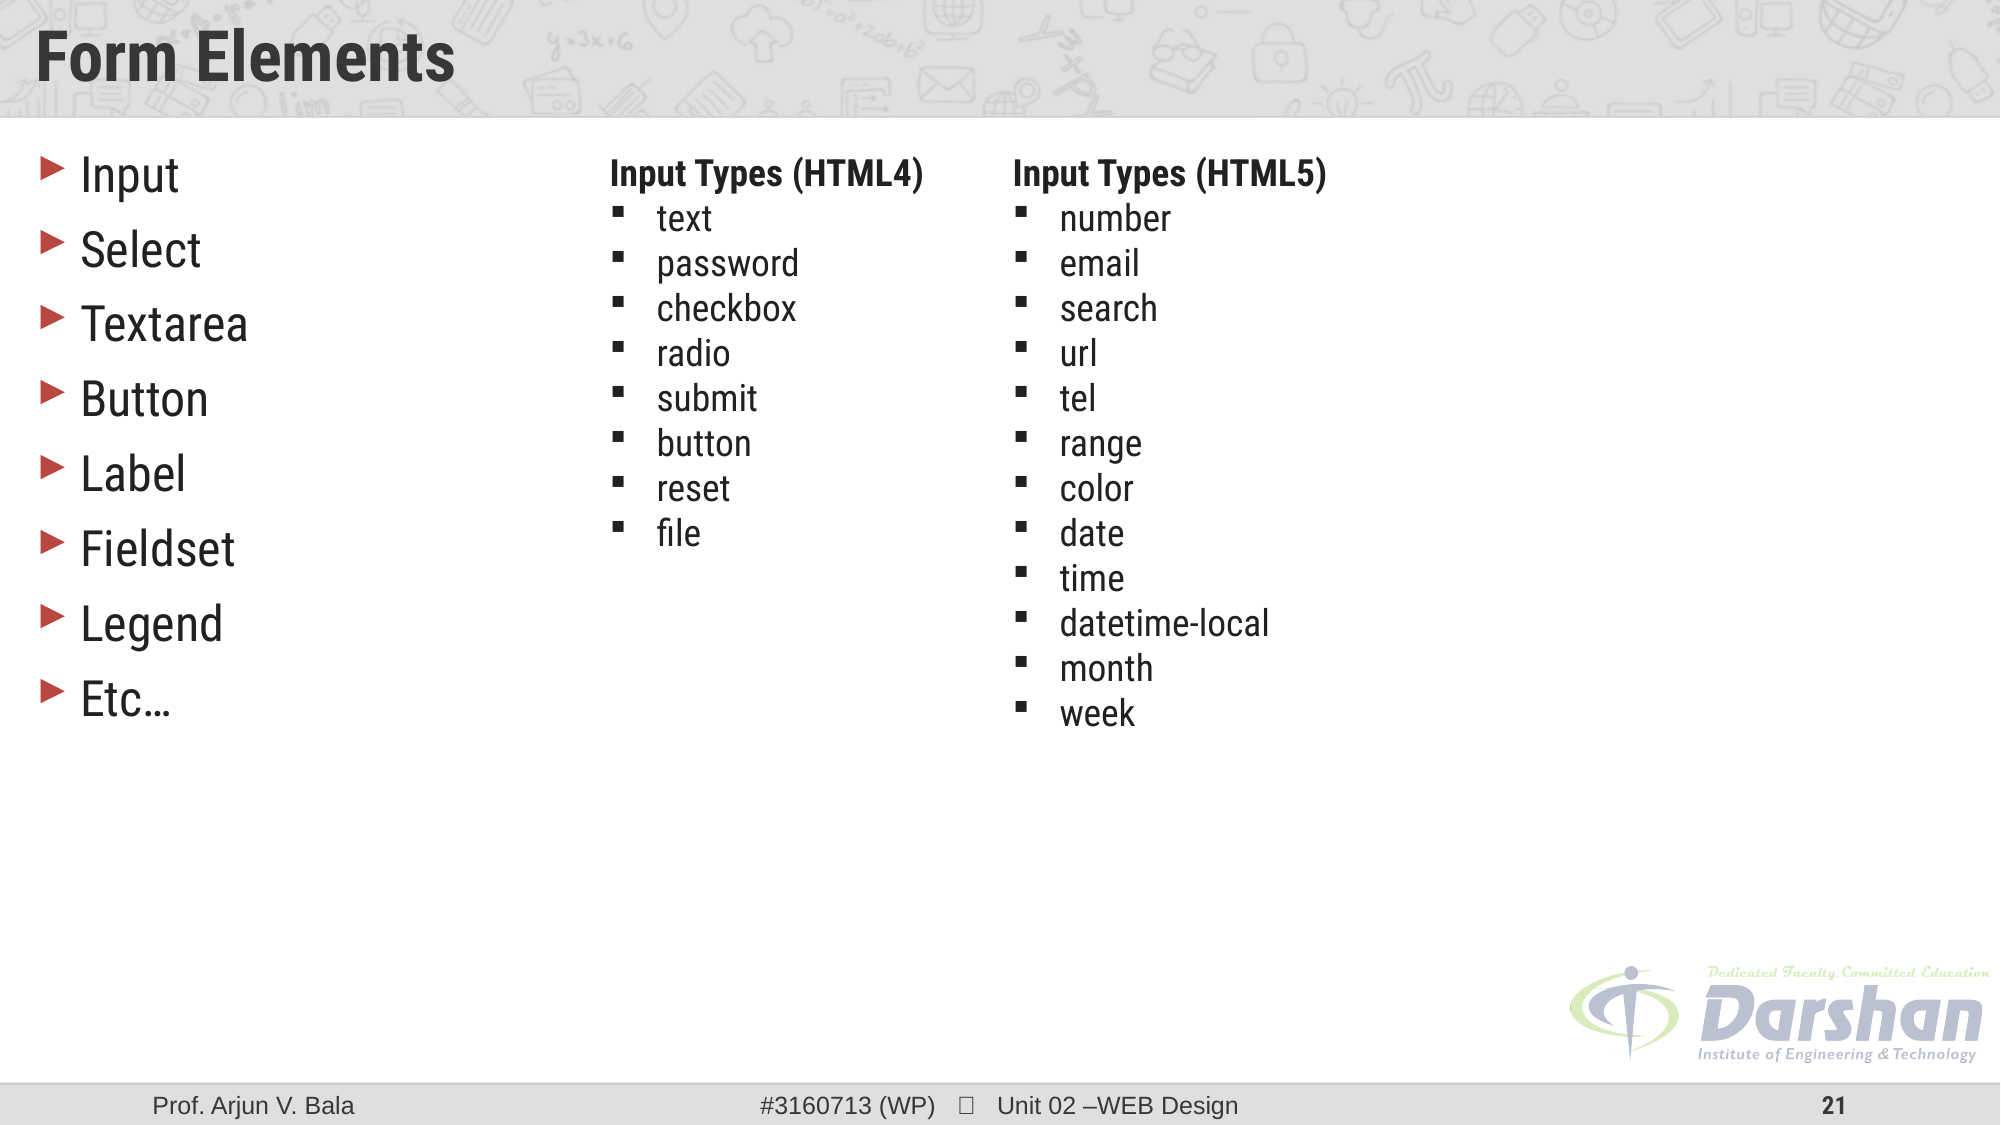

# Form Elements
Input
Select
Textarea
Button
Label
Fieldset
Legend
Etc…

Input Types (HTML4)
text
password
checkbox
radio
submit
button
reset
file
Input Types (HTML5)
number
email
search
url
tel
range
color
date
time
datetime-local
month
week